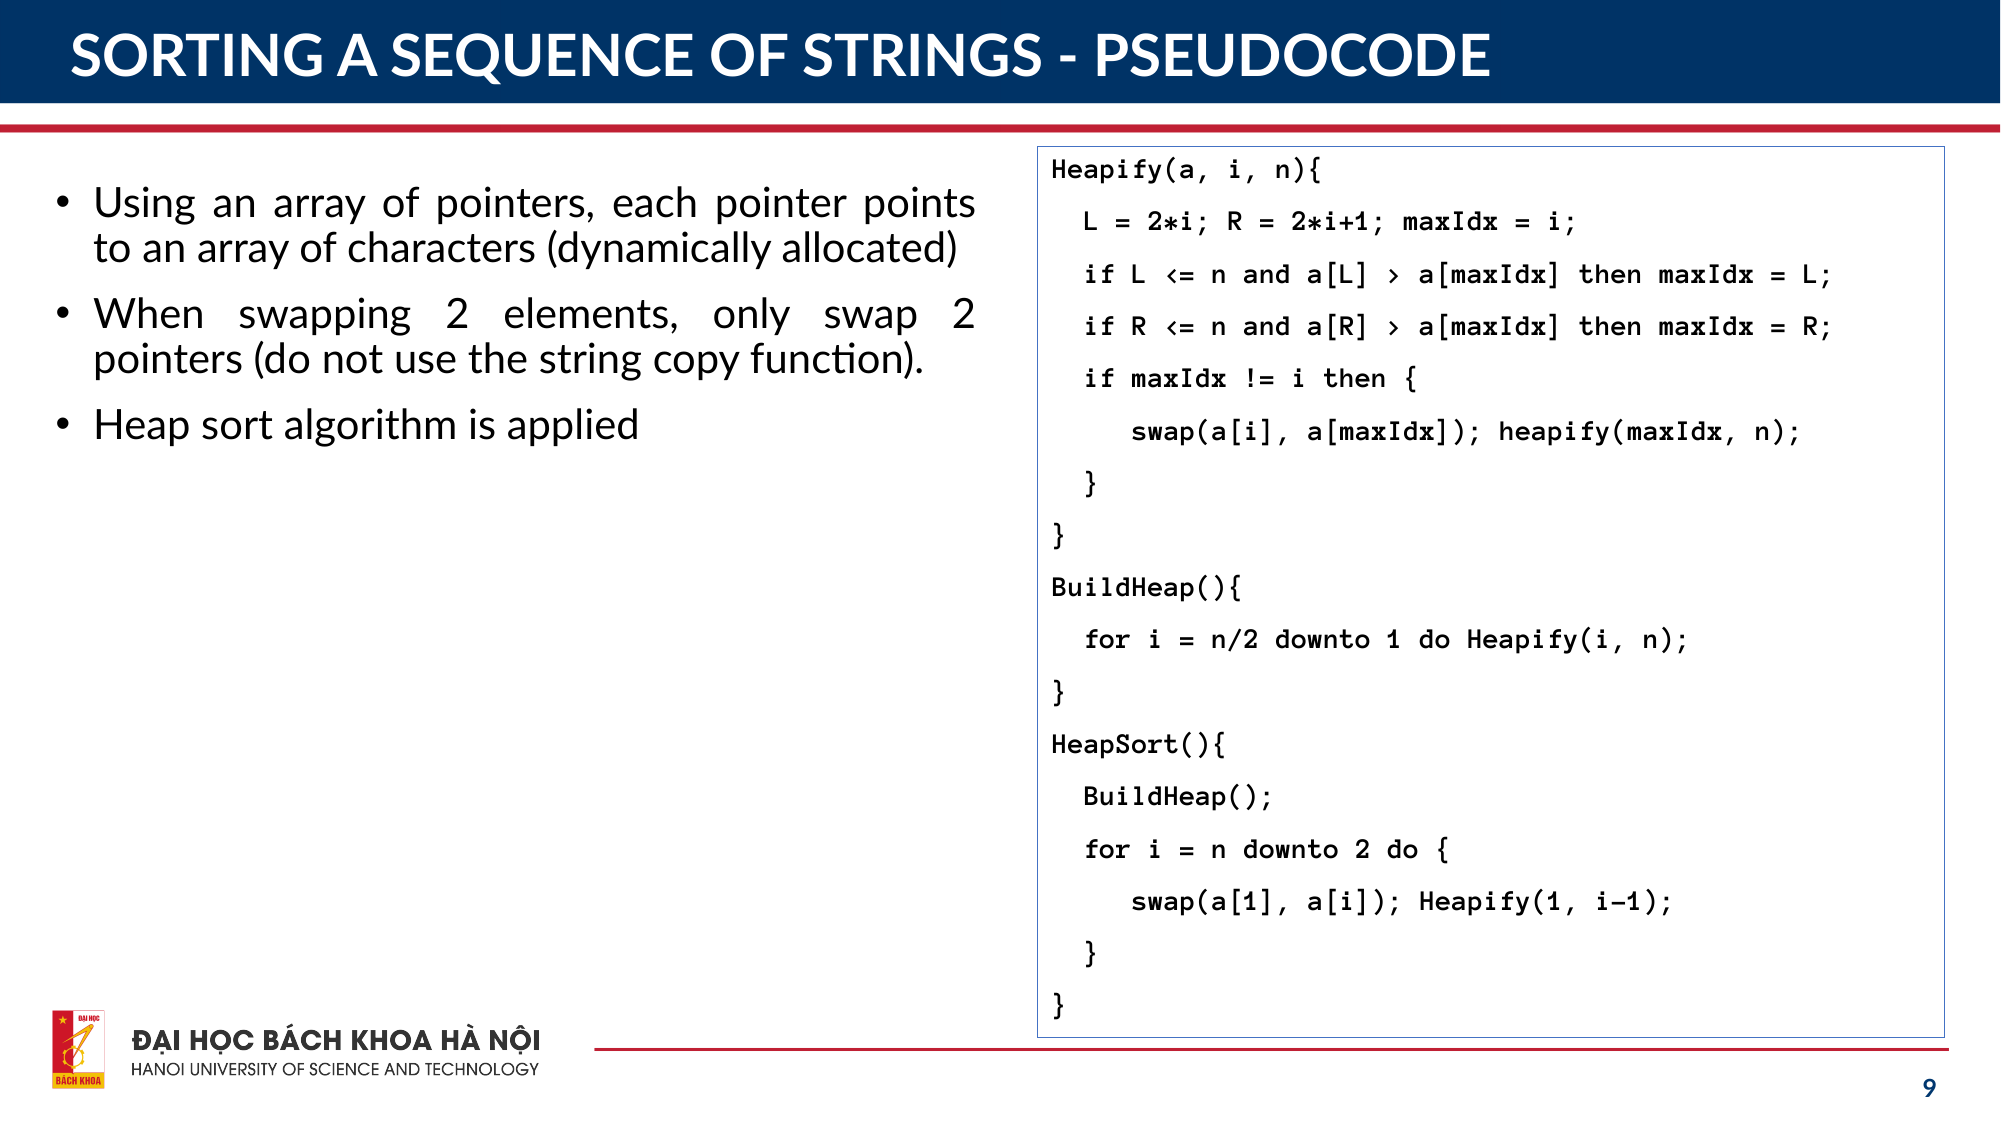

# SORTING A SEQUENCE OF STRINGS - PSEUDOCODE
Heapify(a, i, n){
  L = 2*i; R = 2*i+1; maxIdx = i;
  if L <= n and a[L] > a[maxIdx] then maxIdx = L;
  if R <= n and a[R] > a[maxIdx] then maxIdx = R;
  if maxIdx != i then {
     swap(a[i], a[maxIdx]); heapify(maxIdx, n);
  }
}
BuildHeap(){
  for i = n/2 downto 1 do Heapify(i, n);
}
HeapSort(){
  BuildHeap();
  for i = n downto 2 do {
     swap(a[1], a[i]); Heapify(1, i-1);
  }
}
Using an array of pointers, each pointer points to an array of characters (dynamically allocated)
When swapping 2 elements, only swap 2 pointers (do not use the string copy function).
Heap sort algorithm is applied
9